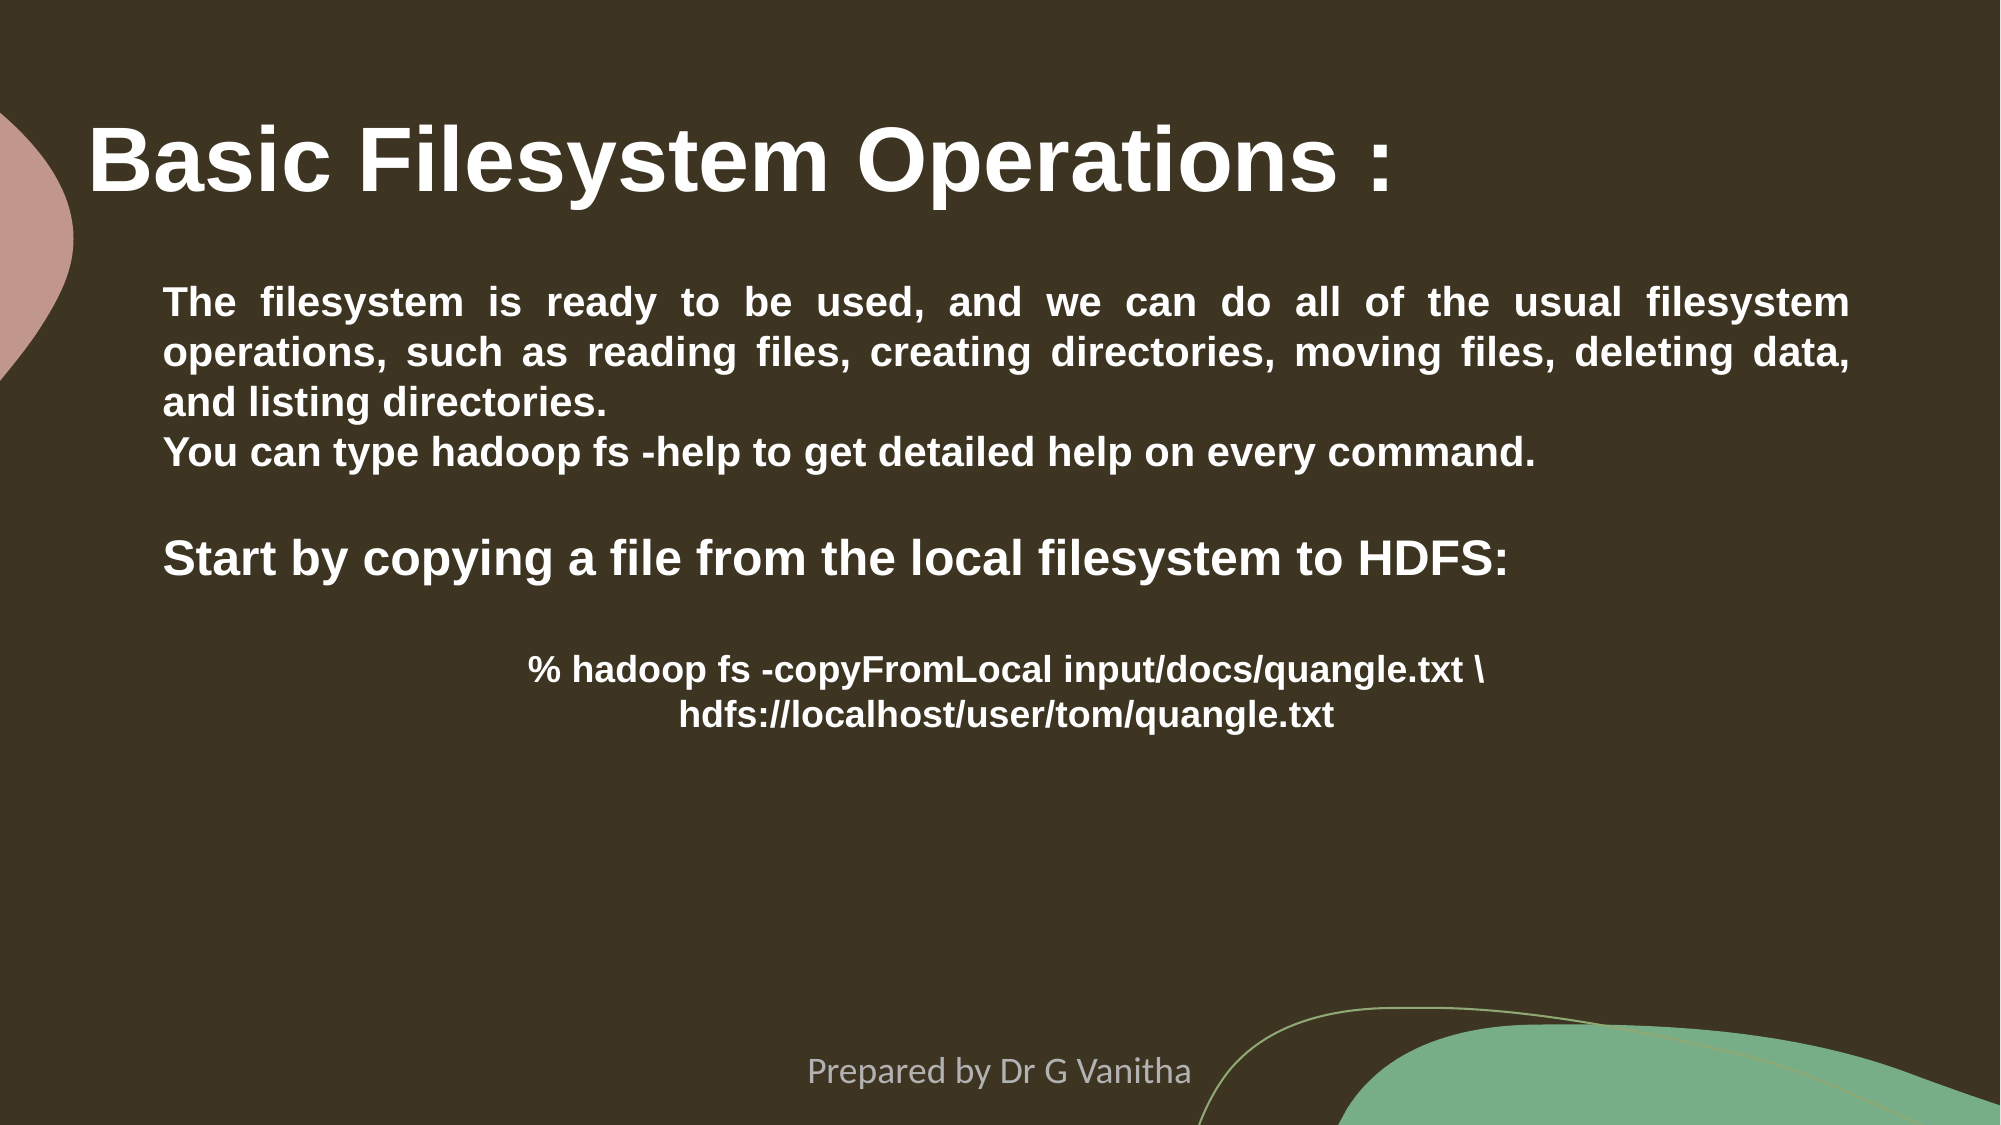

# Basic Filesystem Operations :
The filesystem is ready to be used, and we can do all of the usual filesystem operations, such as reading files, creating directories, moving files, deleting data, and listing directories.
You can type hadoop fs -help to get detailed help on every command.

Start by copying a file from the local filesystem to HDFS:

% hadoop fs -copyFromLocal input/docs/quangle.txt \
hdfs://localhost/user/tom/quangle.txt

Prepared by Dr G Vanitha